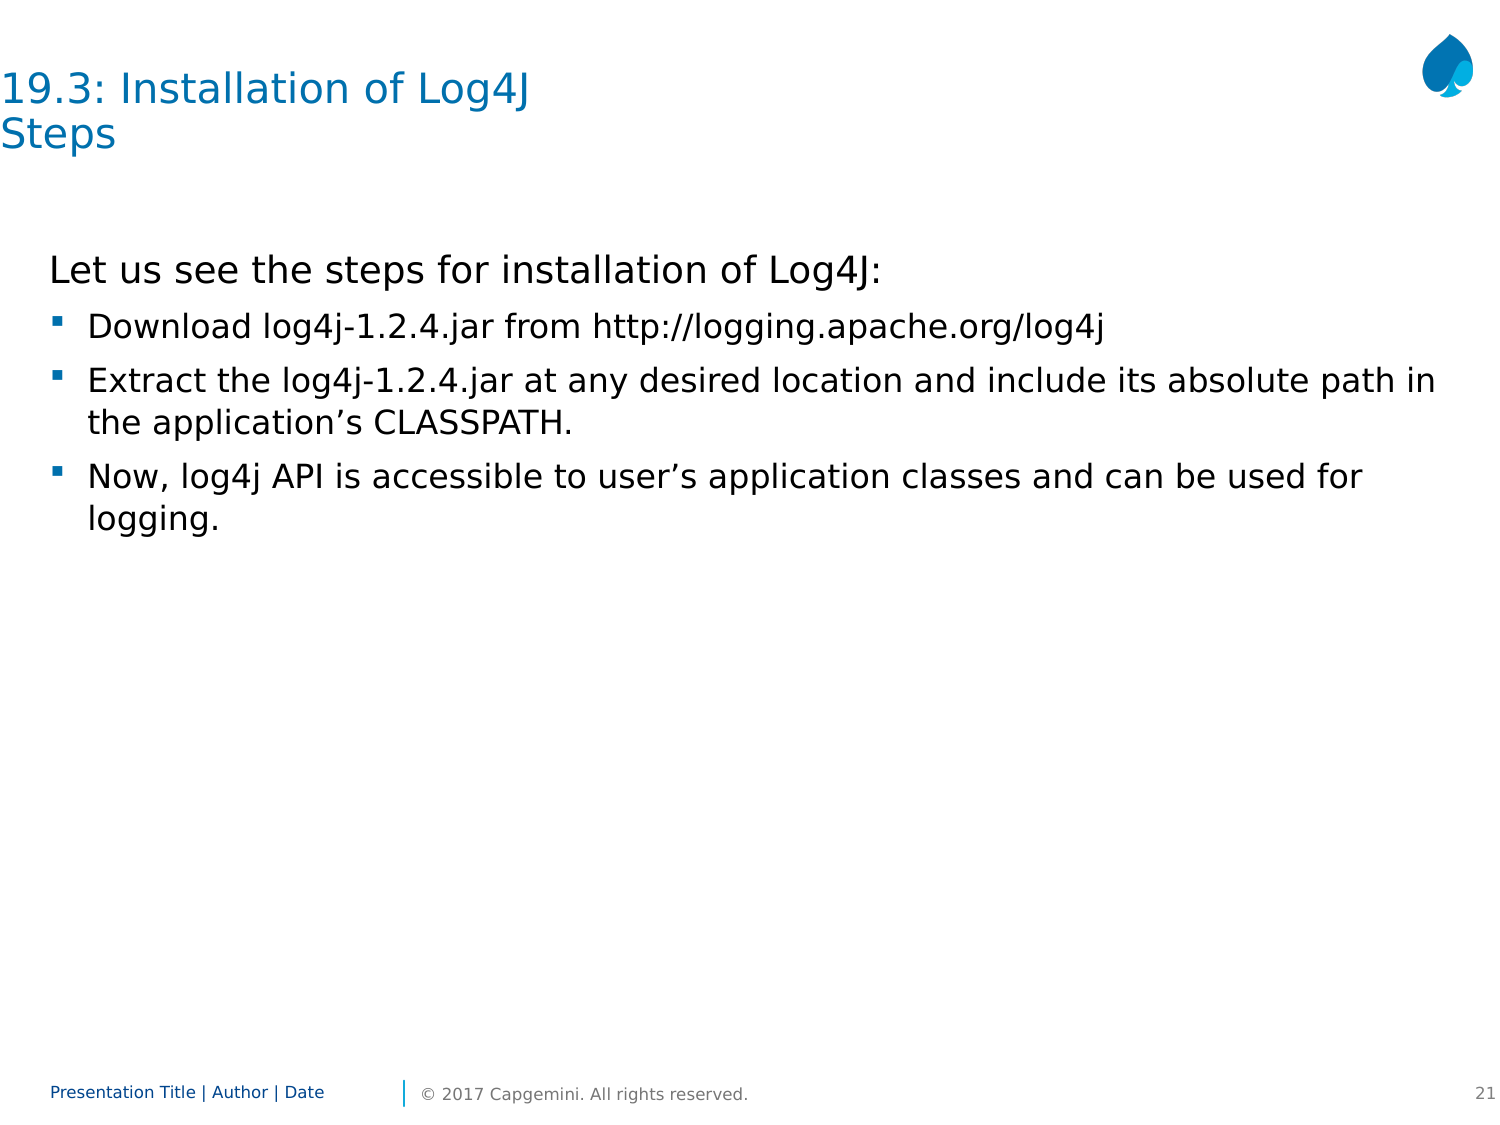

19.3: Installation of Log4J
Steps
Let us see the steps for installation of Log4J:
Download log4j-1.2.4.jar from http://logging.apache.org/log4j
Extract the log4j-1.2.4.jar at any desired location and include its absolute path in the application’s CLASSPATH.
Now, log4j API is accessible to user’s application classes and can be used for logging.